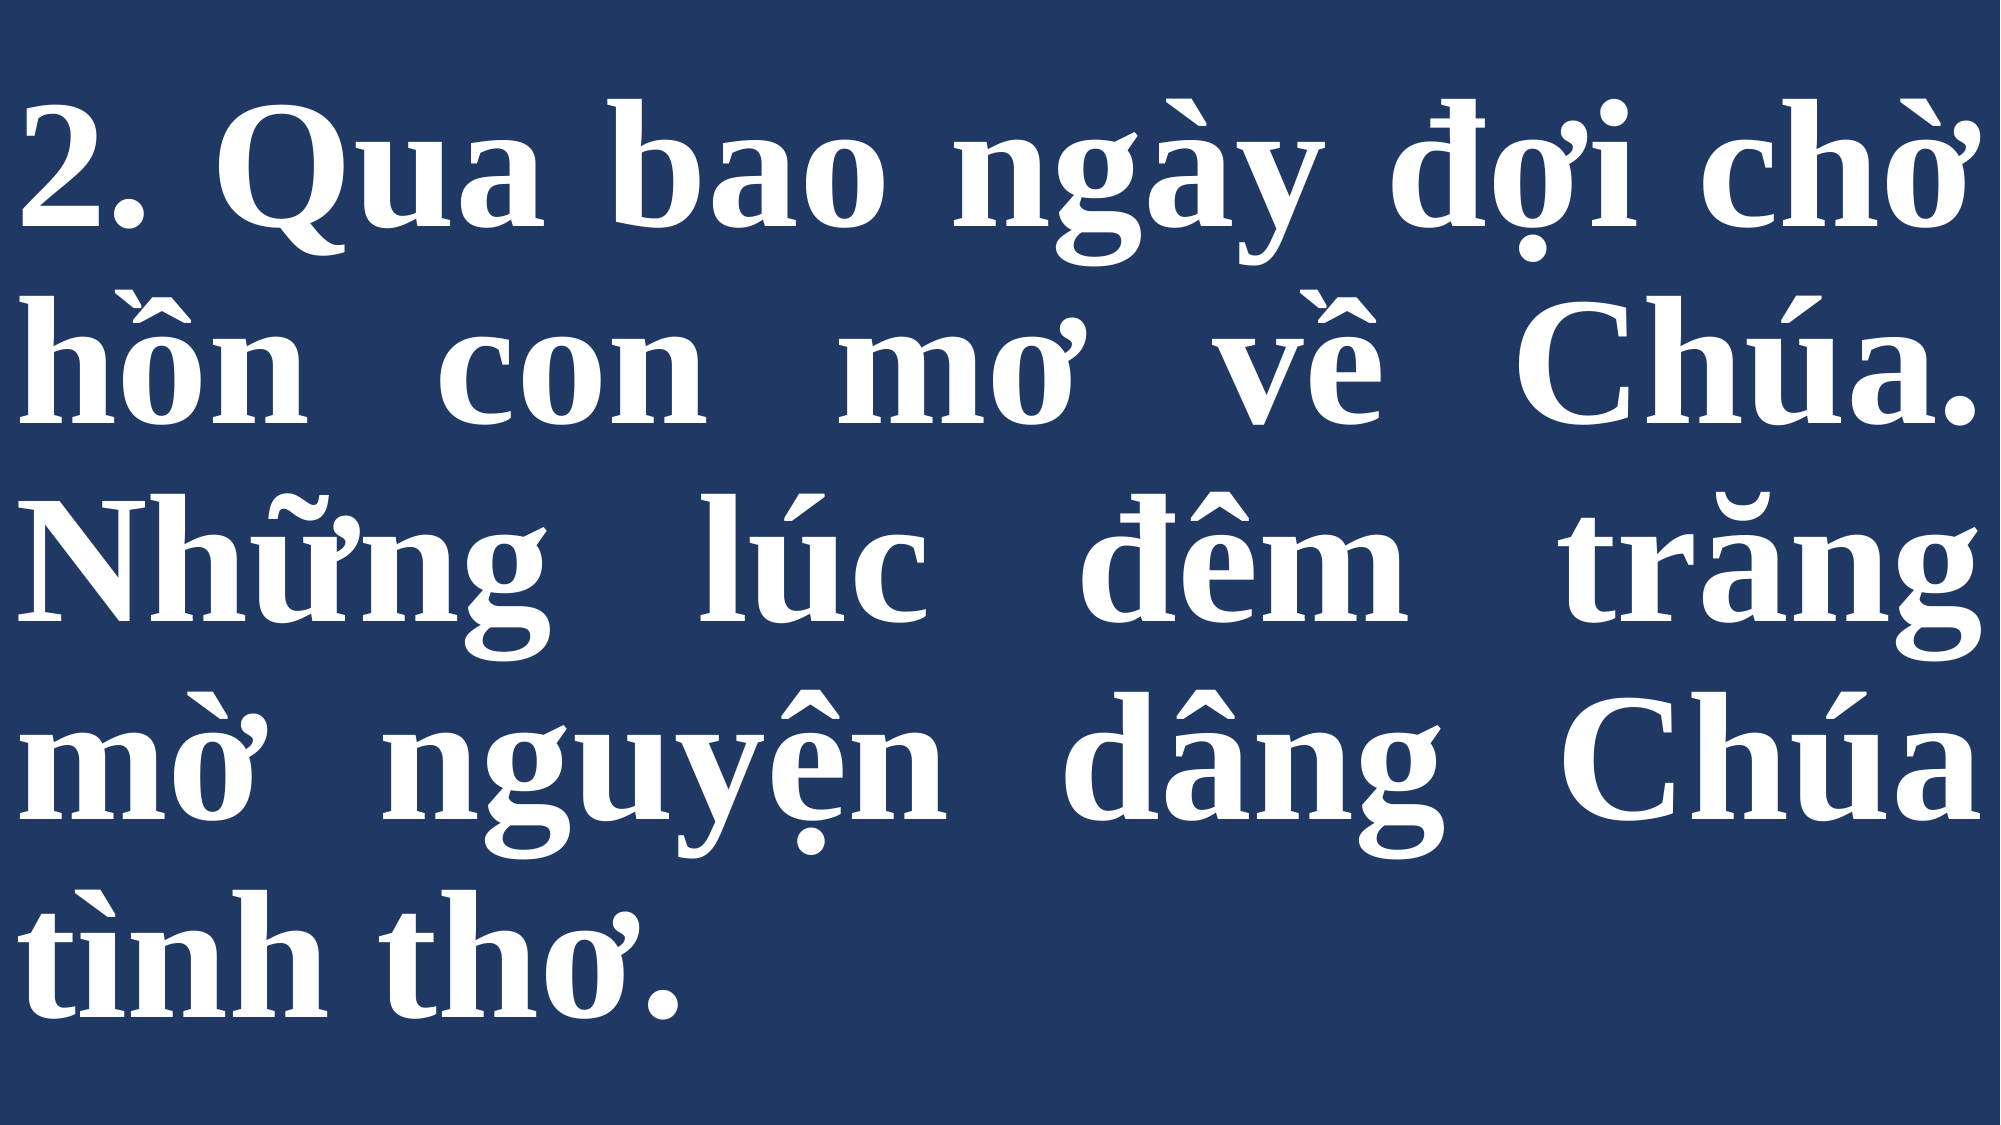

# 2. Qua bao ngày đợi chờ hồn con mơ về Chúa. Những lúc đêm trăng mờ nguyện dâng Chúa tình thơ.